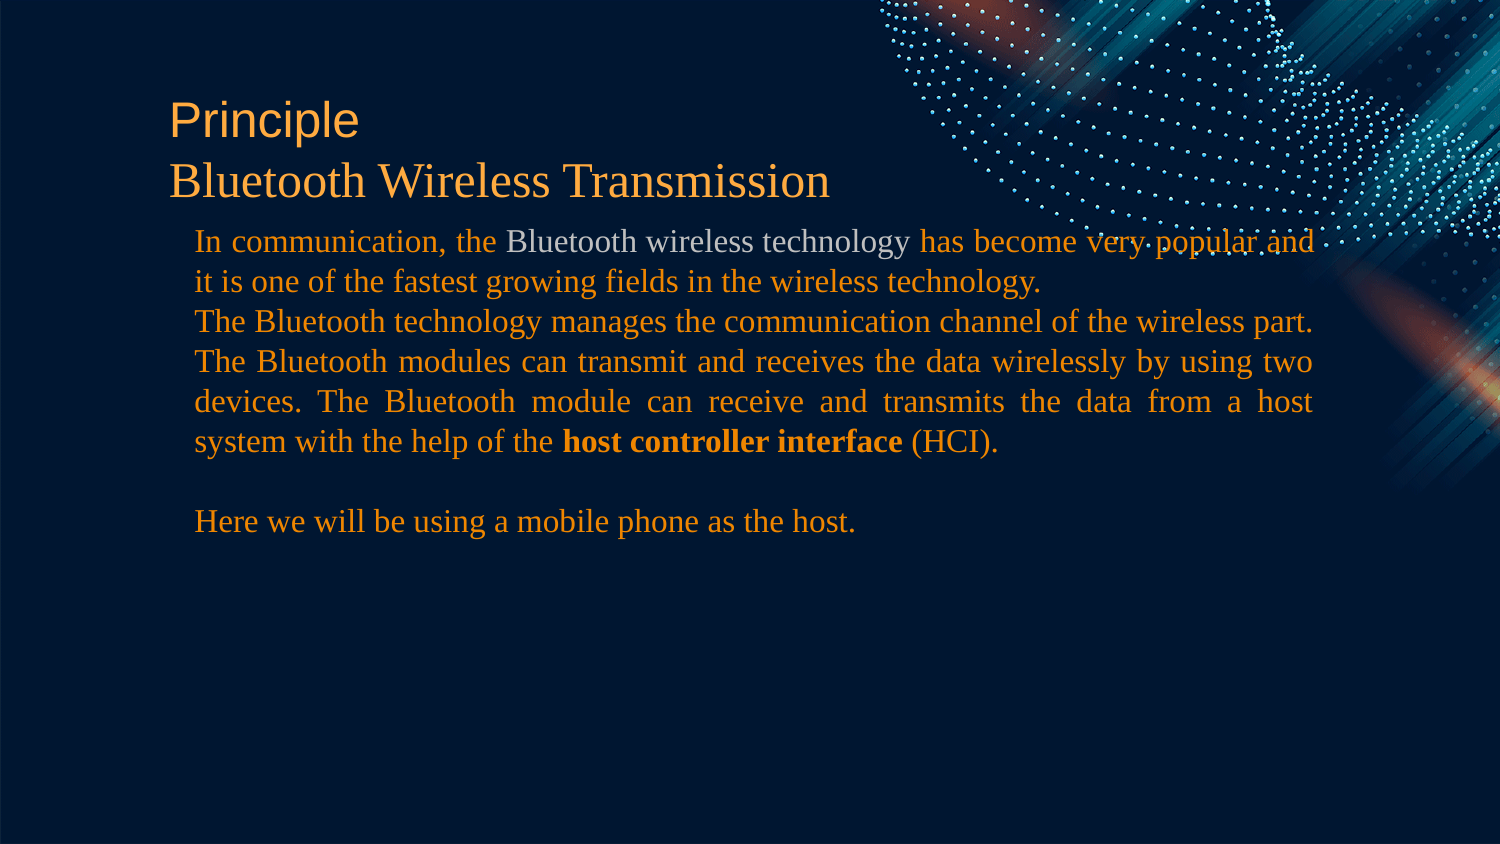

# Principle Bluetooth Wireless Transmission
In communication, the Bluetooth wireless technology has become very popular and it is one of the fastest growing fields in the wireless technology.
The Bluetooth technology manages the communication channel of the wireless part. The Bluetooth modules can transmit and receives the data wirelessly by using two devices. The Bluetooth module can receive and transmits the data from a host system with the help of the host controller interface (HCI).

Here we will be using a mobile phone as the host.